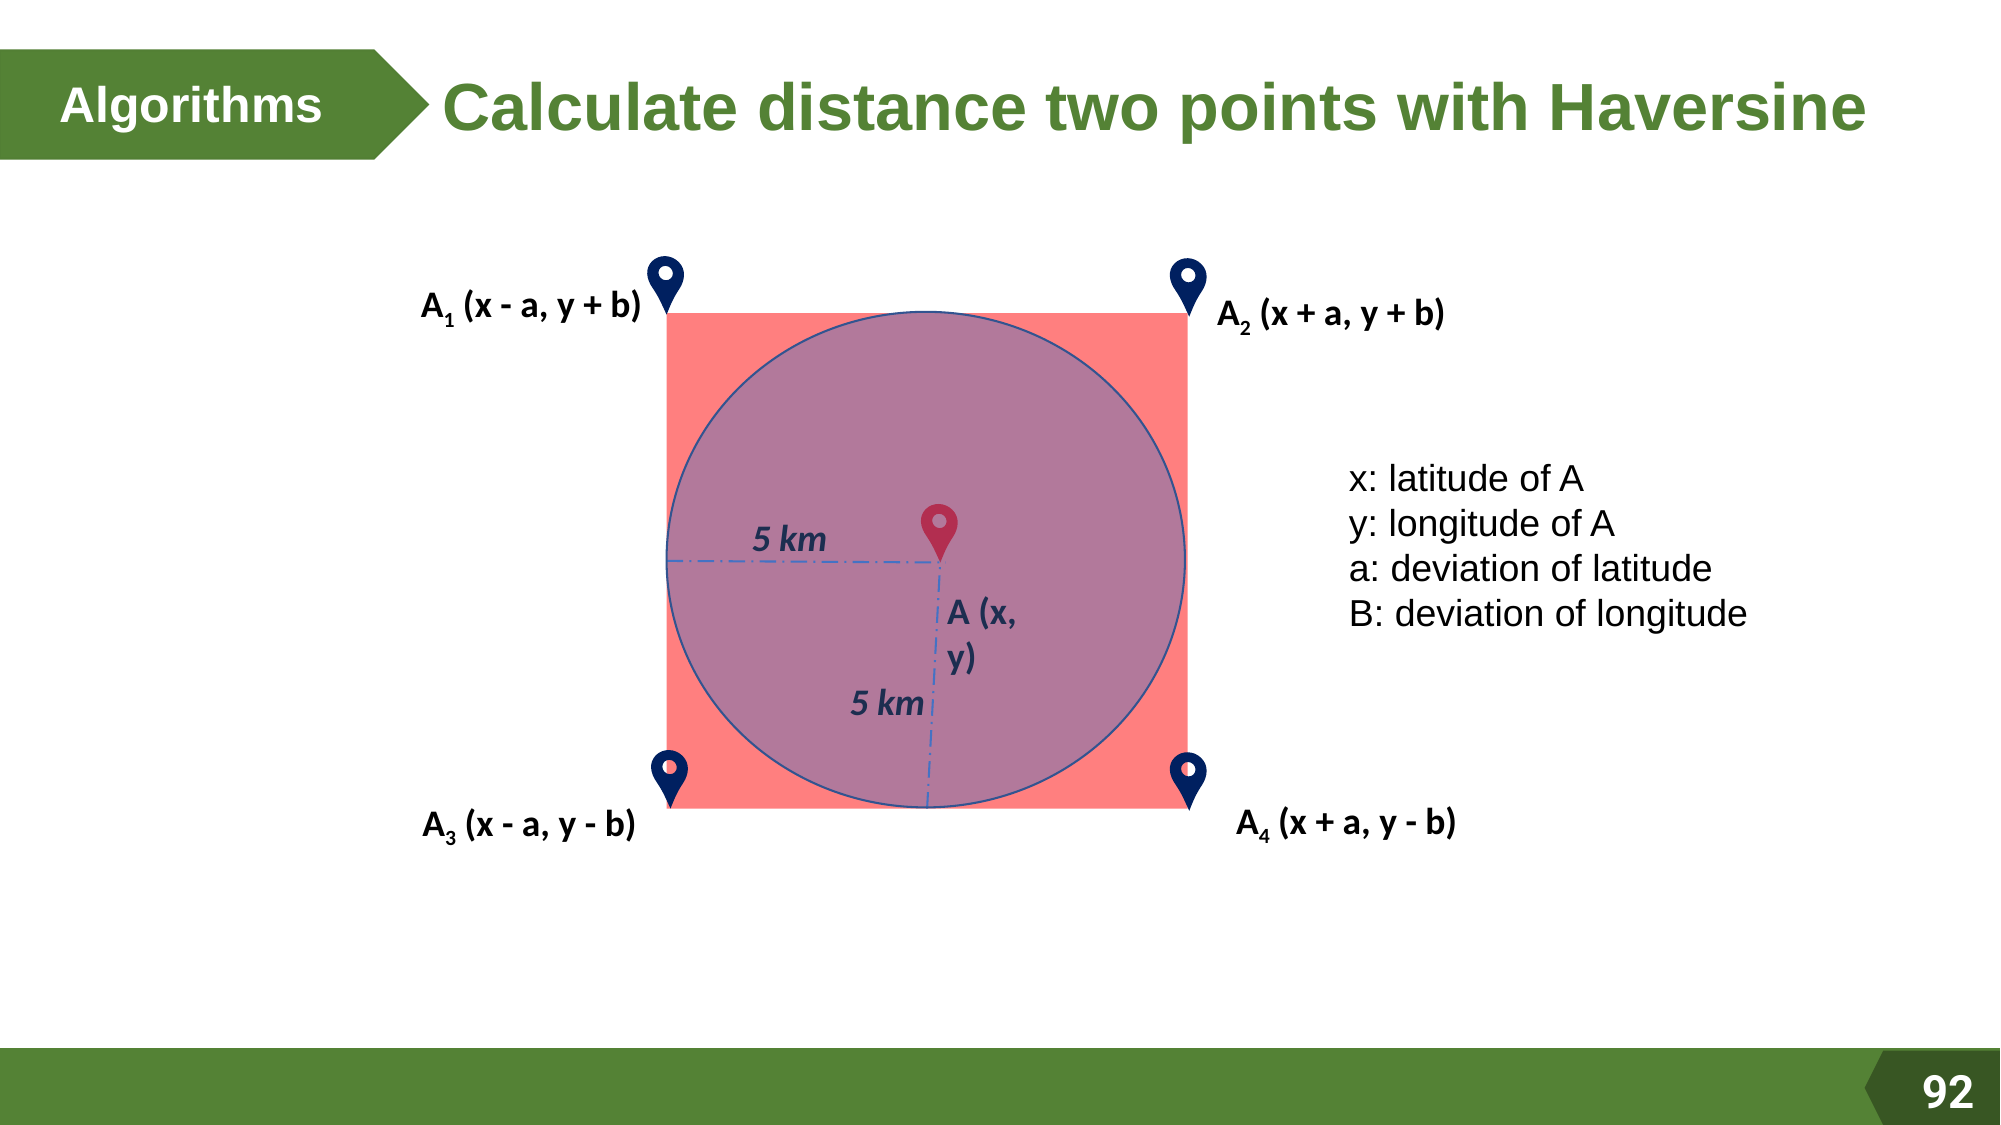

Algorithms

Calculate distance two points with Haversine

A1 (x - a, y + b)
A2 (x + a, y + b)

x: latitude of A
y: longitude of A
a: deviation of latitude
B: deviation of longitude

5 km
A (x, y)
5 km

A4 (x + a, y - b)
A3 (x - a, y - b)

92